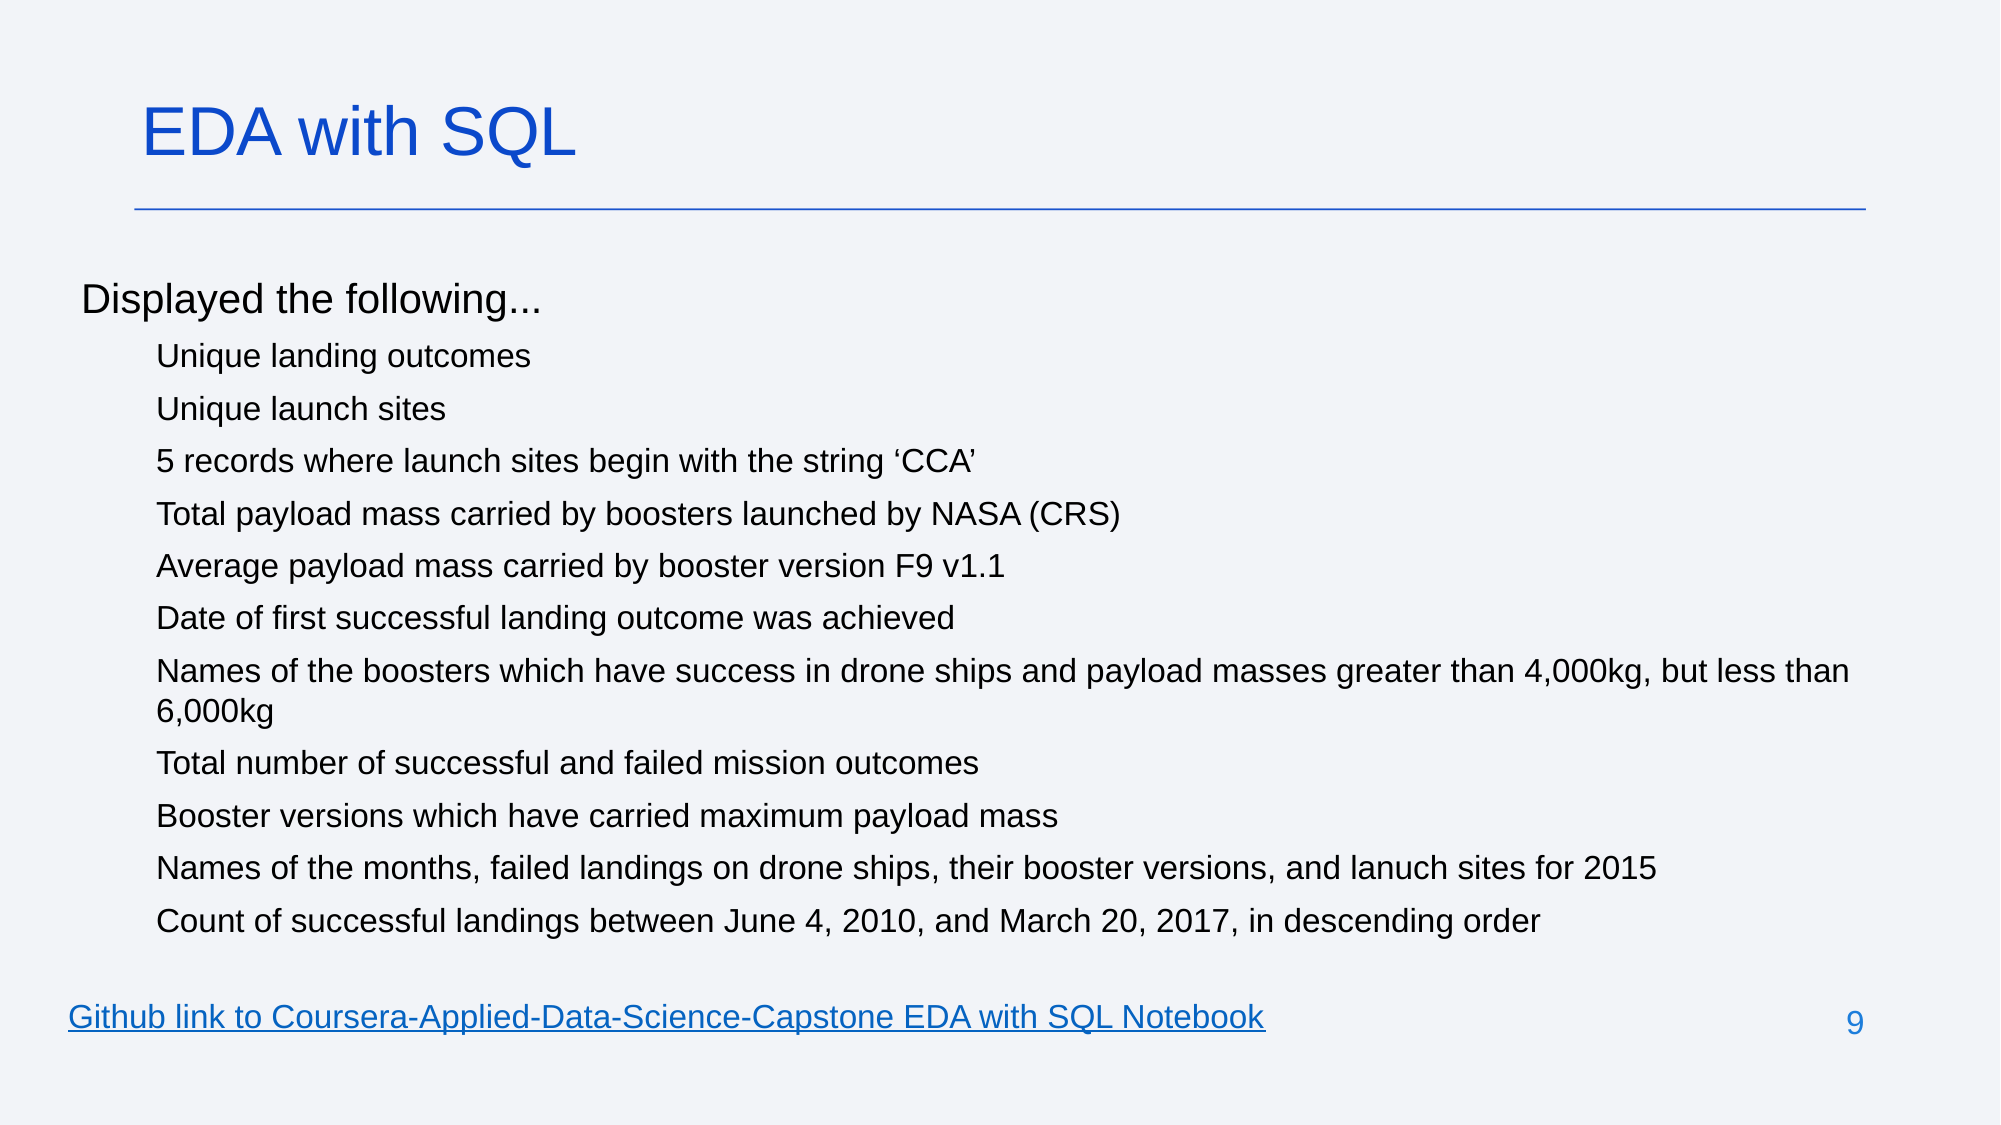

EDA with SQL
Displayed the following...
Unique landing outcomes
Unique launch sites
5 records where launch sites begin with the string ‘CCA’
Total payload mass carried by boosters launched by NASA (CRS)
Average payload mass carried by booster version F9 v1.1
Date of first successful landing outcome was achieved
Names of the boosters which have success in drone ships and payload masses greater than 4,000kg, but less than 6,000kg
Total number of successful and failed mission outcomes
Booster versions which have carried maximum payload mass
Names of the months, failed landings on drone ships, their booster versions, and lanuch sites for 2015
Count of successful landings between June 4, 2010, and March 20, 2017, in descending order

Github link to Coursera-Applied-Data-Science-Capstone EDA with SQL Notebook

9